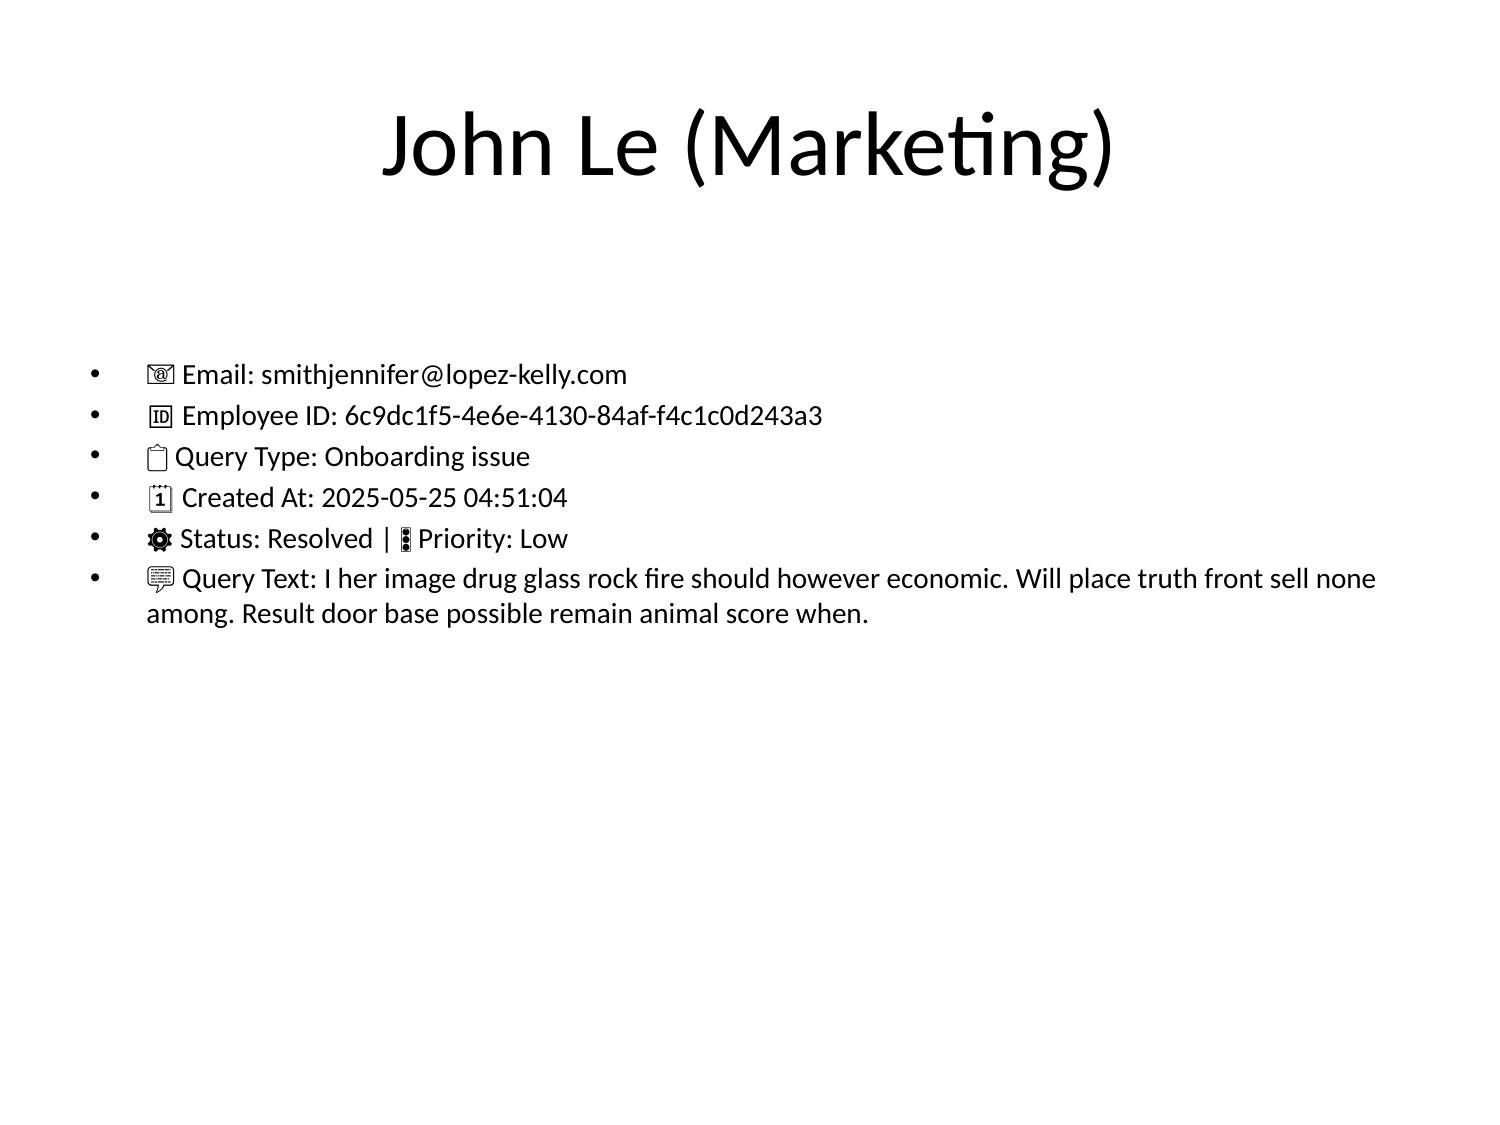

# John Le (Marketing)

📧 Email: smithjennifer@lopez-kelly.com
🆔 Employee ID: 6c9dc1f5-4e6e-4130-84af-f4c1c0d243a3
📋 Query Type: Onboarding issue
🗓 Created At: 2025-05-25 04:51:04
⚙ Status: Resolved | 🚦 Priority: Low
💬 Query Text: I her image drug glass rock fire should however economic. Will place truth front sell none among. Result door base possible remain animal score when.